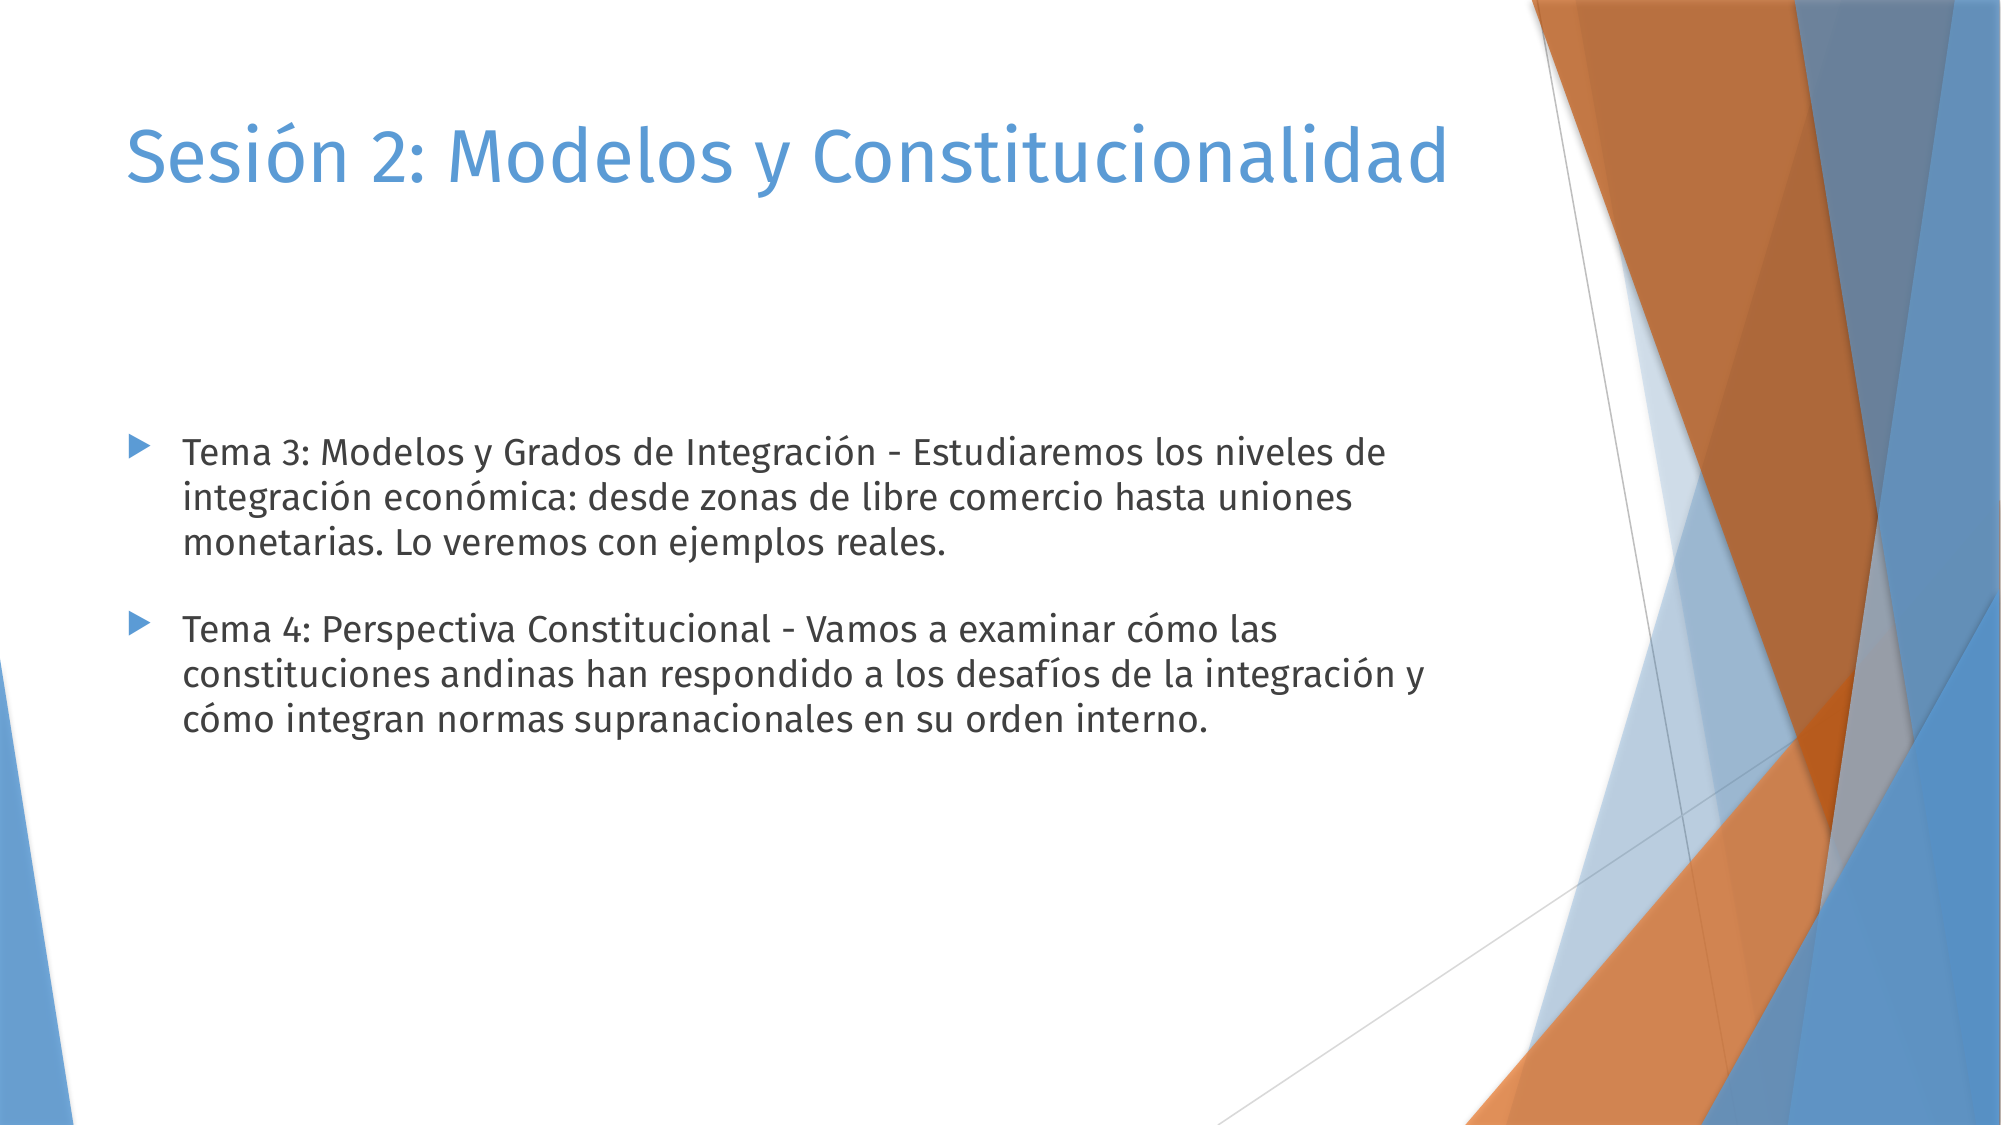

# Sesión 2: Modelos y Constitucionalidad

Tema 3: Modelos y Grados de Integración - Estudiaremos los niveles de integración económica: desde zonas de libre comercio hasta uniones monetarias. Lo veremos con ejemplos reales.
Tema 4: Perspectiva Constitucional - Vamos a examinar cómo las constituciones andinas han respondido a los desafíos de la integración y cómo integran normas supranacionales en su orden interno.